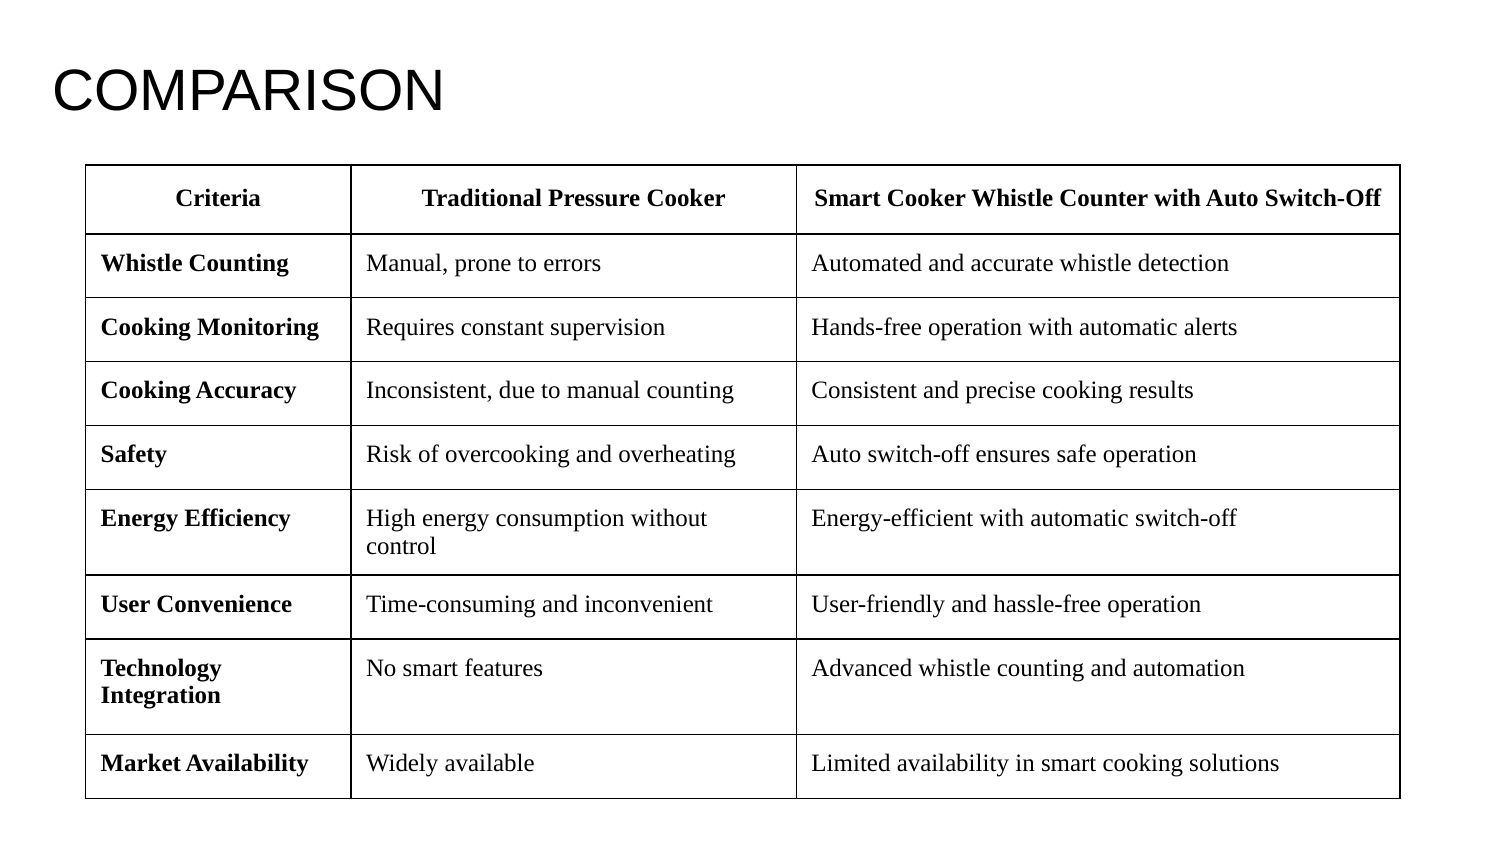

COMPARISON
| Criteria | Traditional Pressure Cooker | Smart Cooker Whistle Counter with Auto Switch-Off |
| --- | --- | --- |
| Whistle Counting | Manual, prone to errors | Automated and accurate whistle detection |
| Cooking Monitoring | Requires constant supervision | Hands-free operation with automatic alerts |
| Cooking Accuracy | Inconsistent, due to manual counting | Consistent and precise cooking results |
| Safety | Risk of overcooking and overheating | Auto switch-off ensures safe operation |
| Energy Efficiency | High energy consumption without control | Energy-efficient with automatic switch-off |
| User Convenience | Time-consuming and inconvenient | User-friendly and hassle-free operation |
| Technology Integration | No smart features | Advanced whistle counting and automation |
| Market Availability | Widely available | Limited availability in smart cooking solutions |